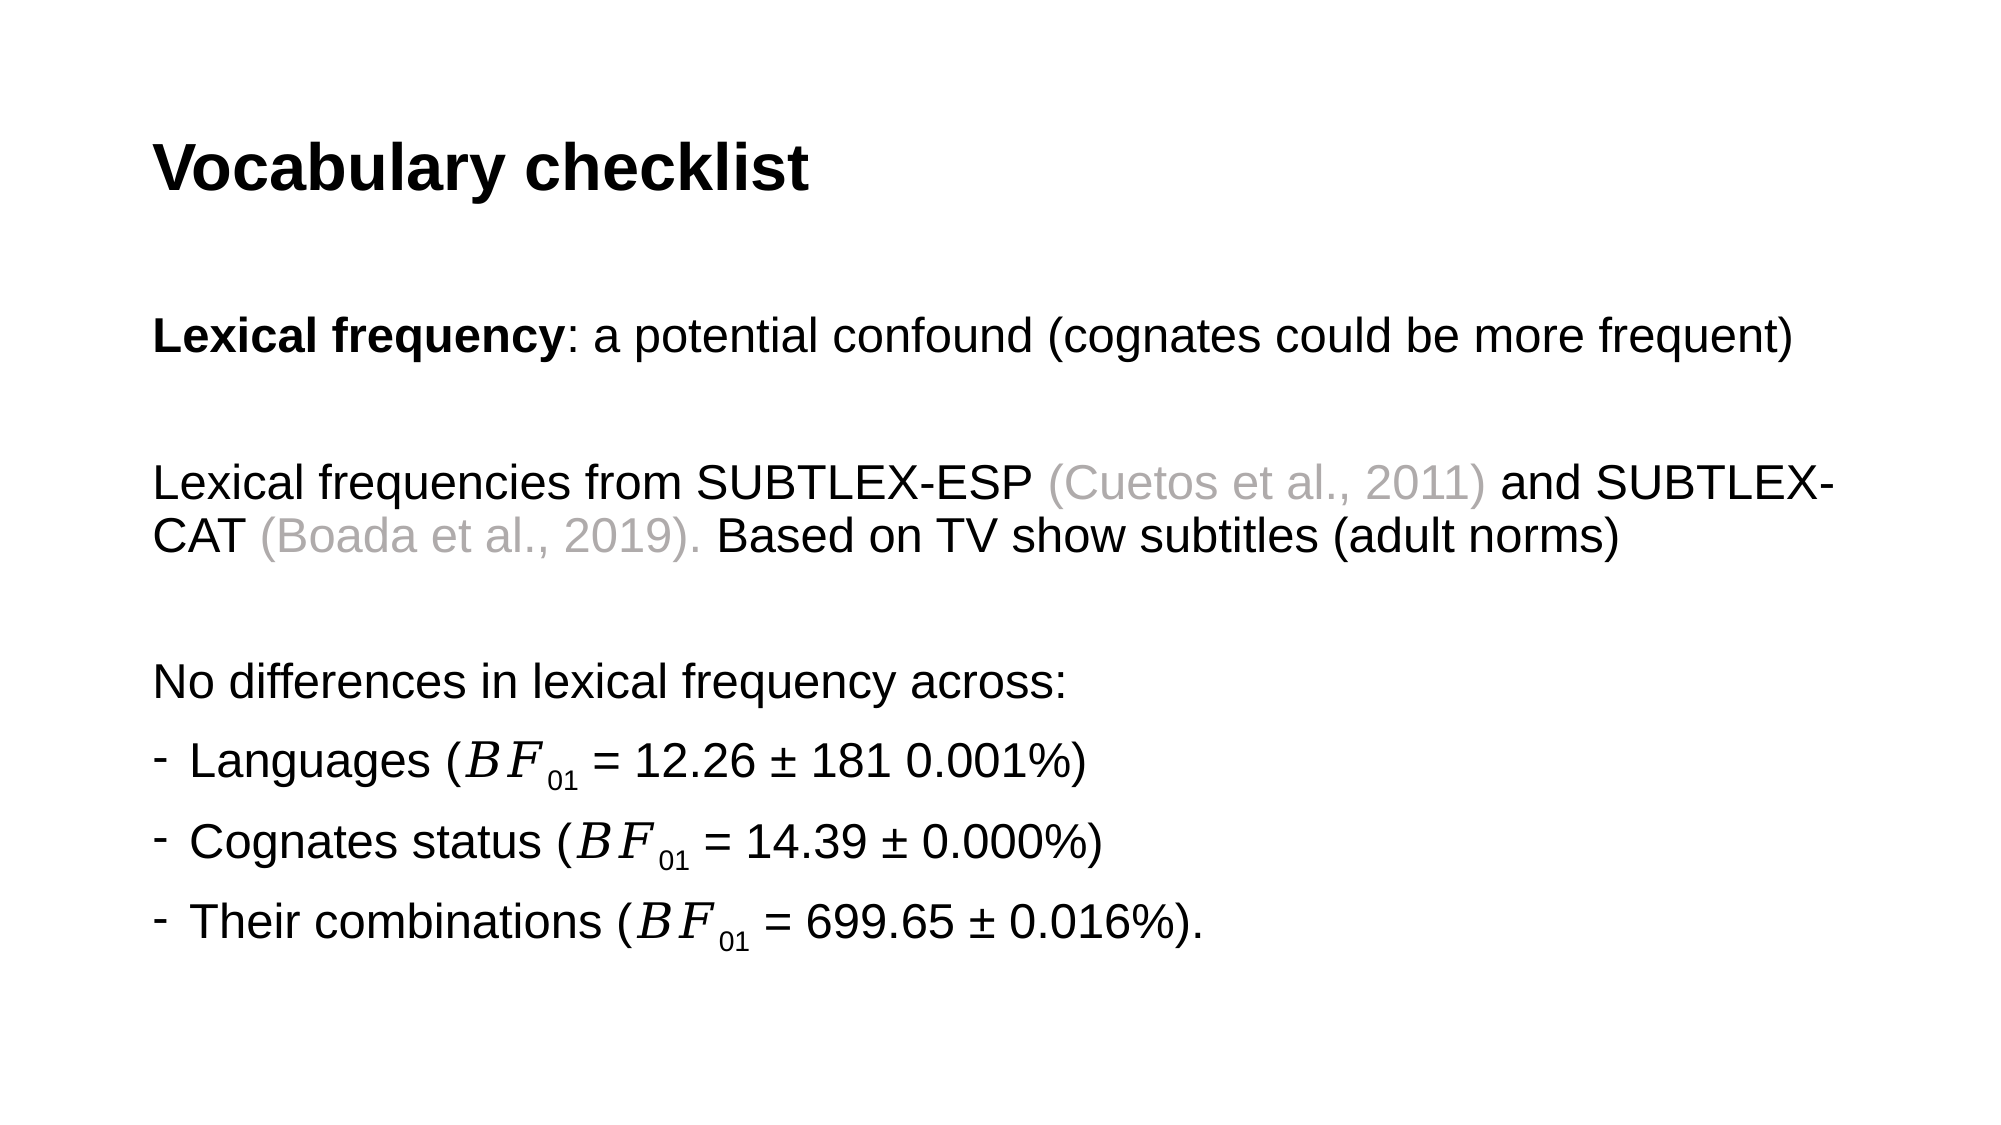

# Vocabulary checklist
Lexical frequency: a potential confound (cognates could be more frequent)

Lexical frequencies from SUBTLEX-ESP (Cuetos et al., 2011) and SUBTLEX-CAT (Boada et al., 2019). Based on TV show subtitles (adult norms)

No differences in lexical frequency across:
Languages (𝐵𝐹01 = 12.26 ± 181 0.001%)
Cognates status (𝐵𝐹01 = 14.39 ± 0.000%)
Their combinations (𝐵𝐹01 = 699.65 ± 0.016%).